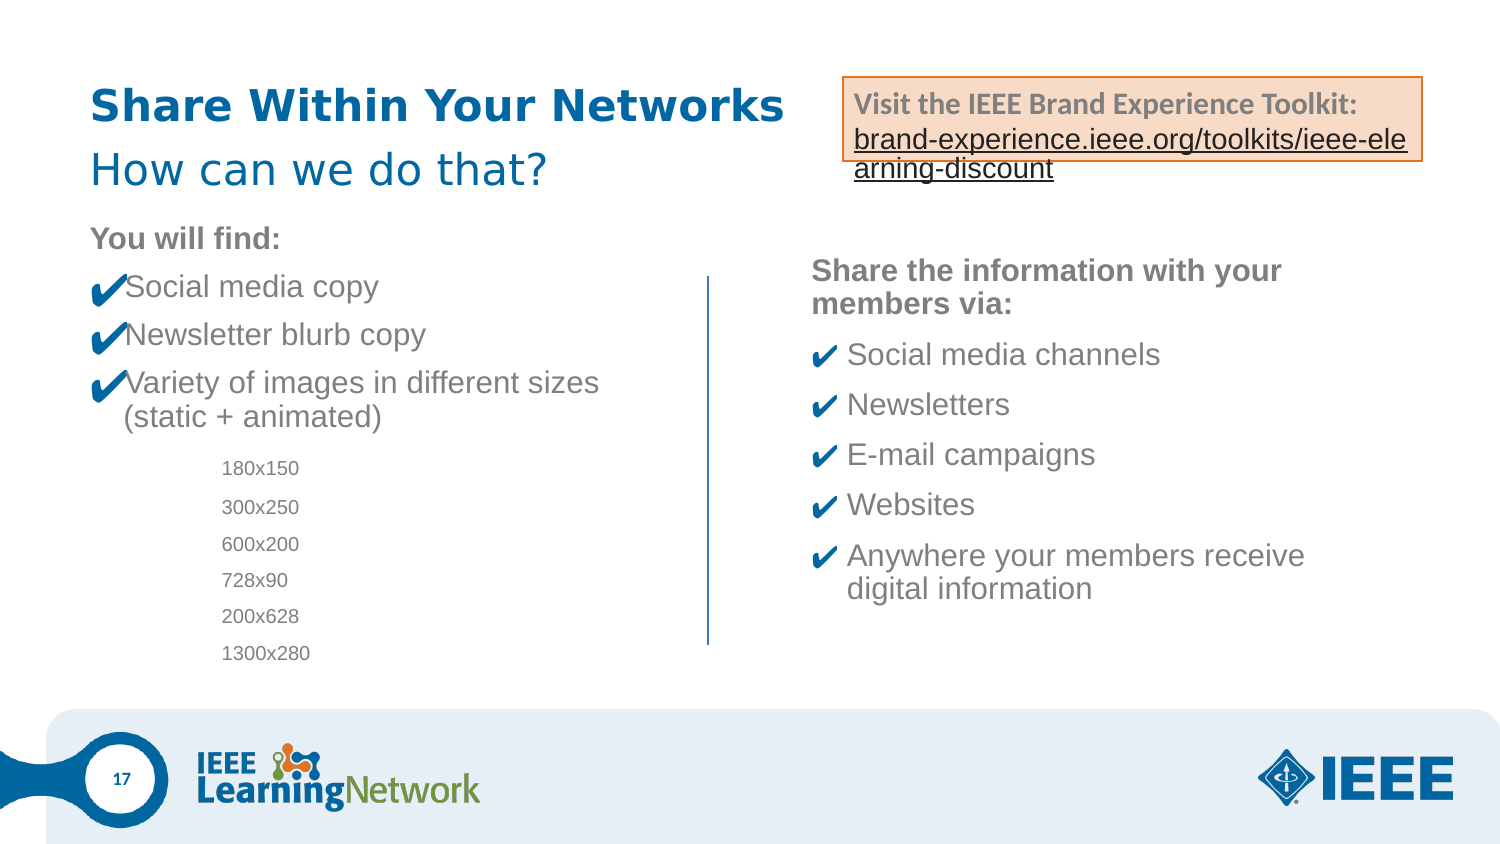

Visit the IEEE Brand Experience Toolkit:
brand-experience.ieee.org/toolkits/ieee-elearning-discount
Share Within Your Networks
How can we do that?
You will find:
Social media copy
Newsletter blurb copy
Variety of images in different sizes (static + animated)
	180x150
	300x250
	600x200
	728x90
	200x628
	1300x280
Share the information with your members via:
Social media channels
Newsletters
E-mail campaigns
Websites
Anywhere your members receive digital information

17